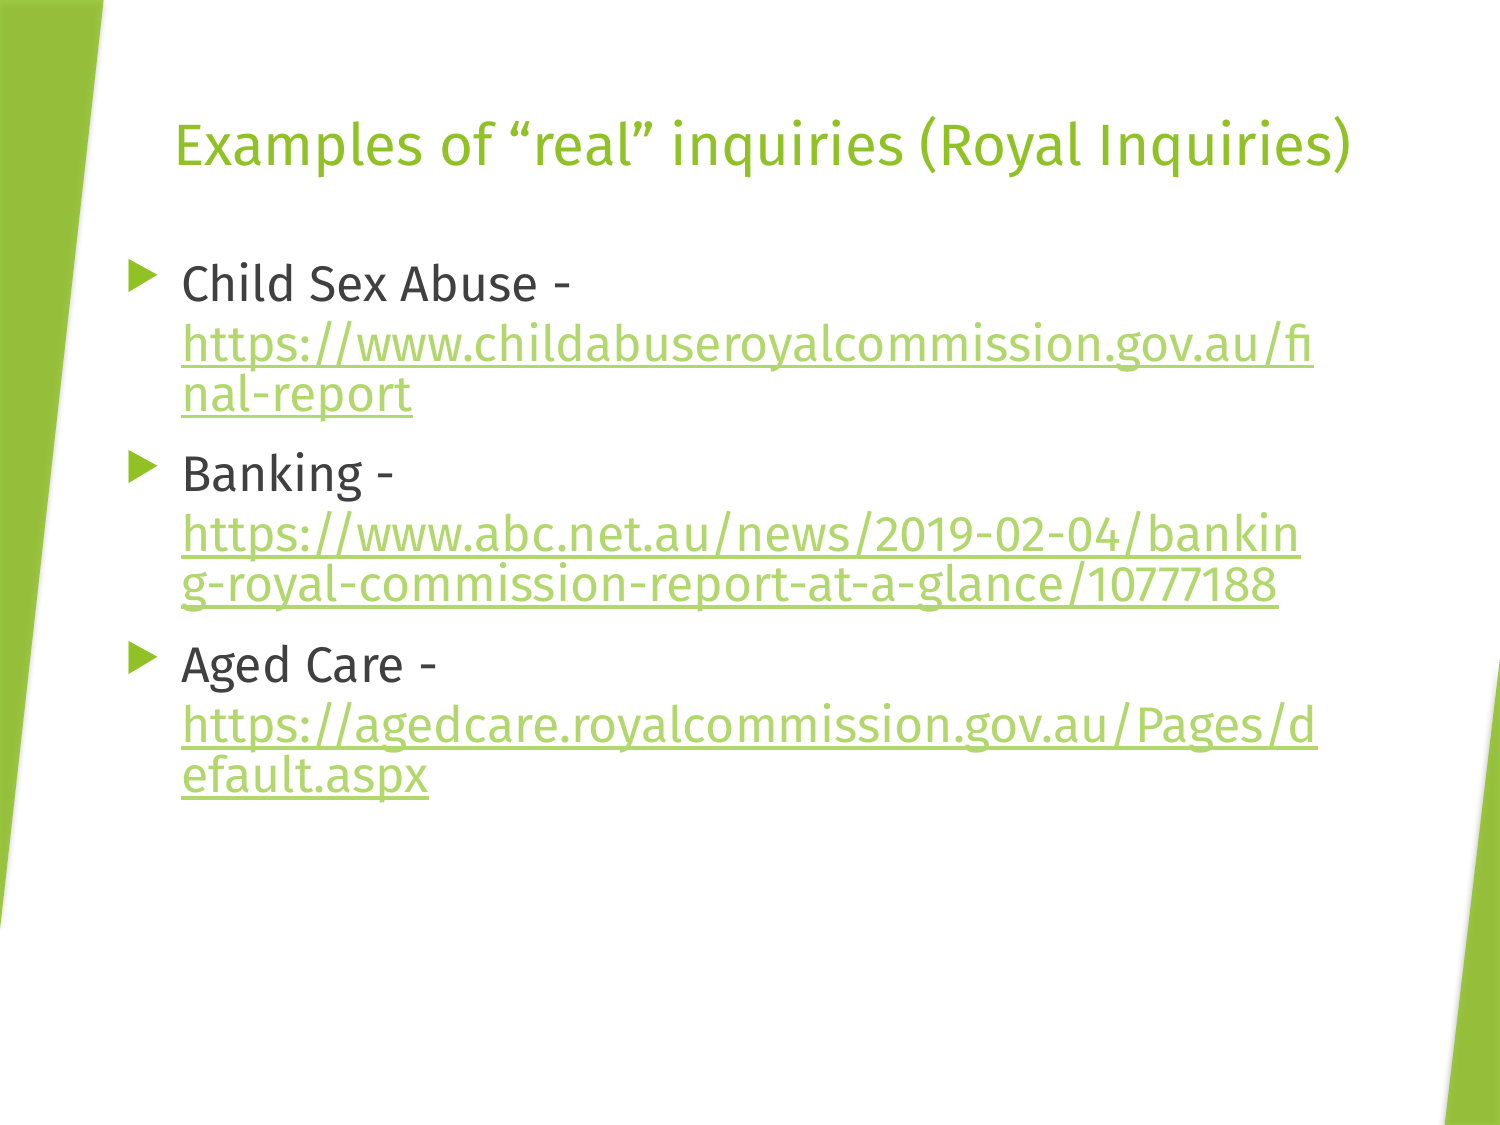

# Examples of “real” inquiries (Royal Inquiries)
Child Sex Abuse - https://www.childabuseroyalcommission.gov.au/final-report
Banking - https://www.abc.net.au/news/2019-02-04/banking-royal-commission-report-at-a-glance/10777188
Aged Care - https://agedcare.royalcommission.gov.au/Pages/default.aspx